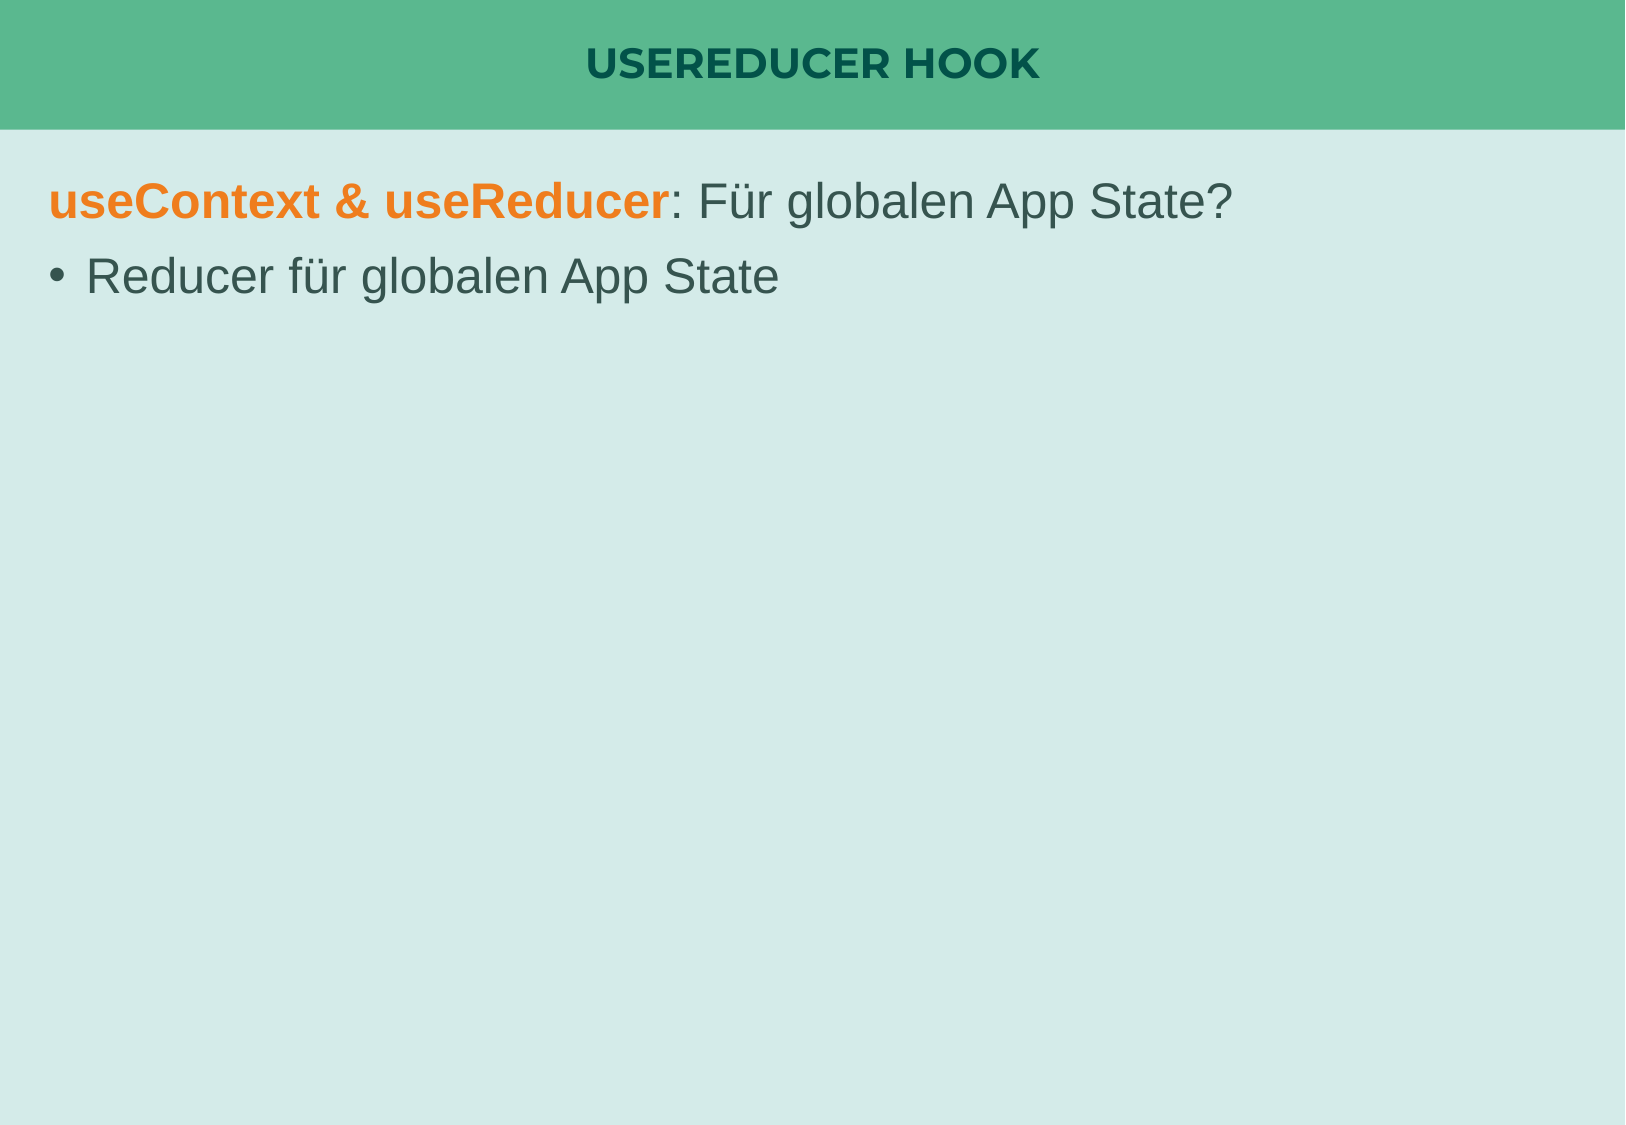

# useReducer Hook
useContext & useReducer: Für globalen App State?
Reducer für globalen App State

Beispiel: ChatPage oder Tabs

Beispiel: UserStatsPage für fetch ?